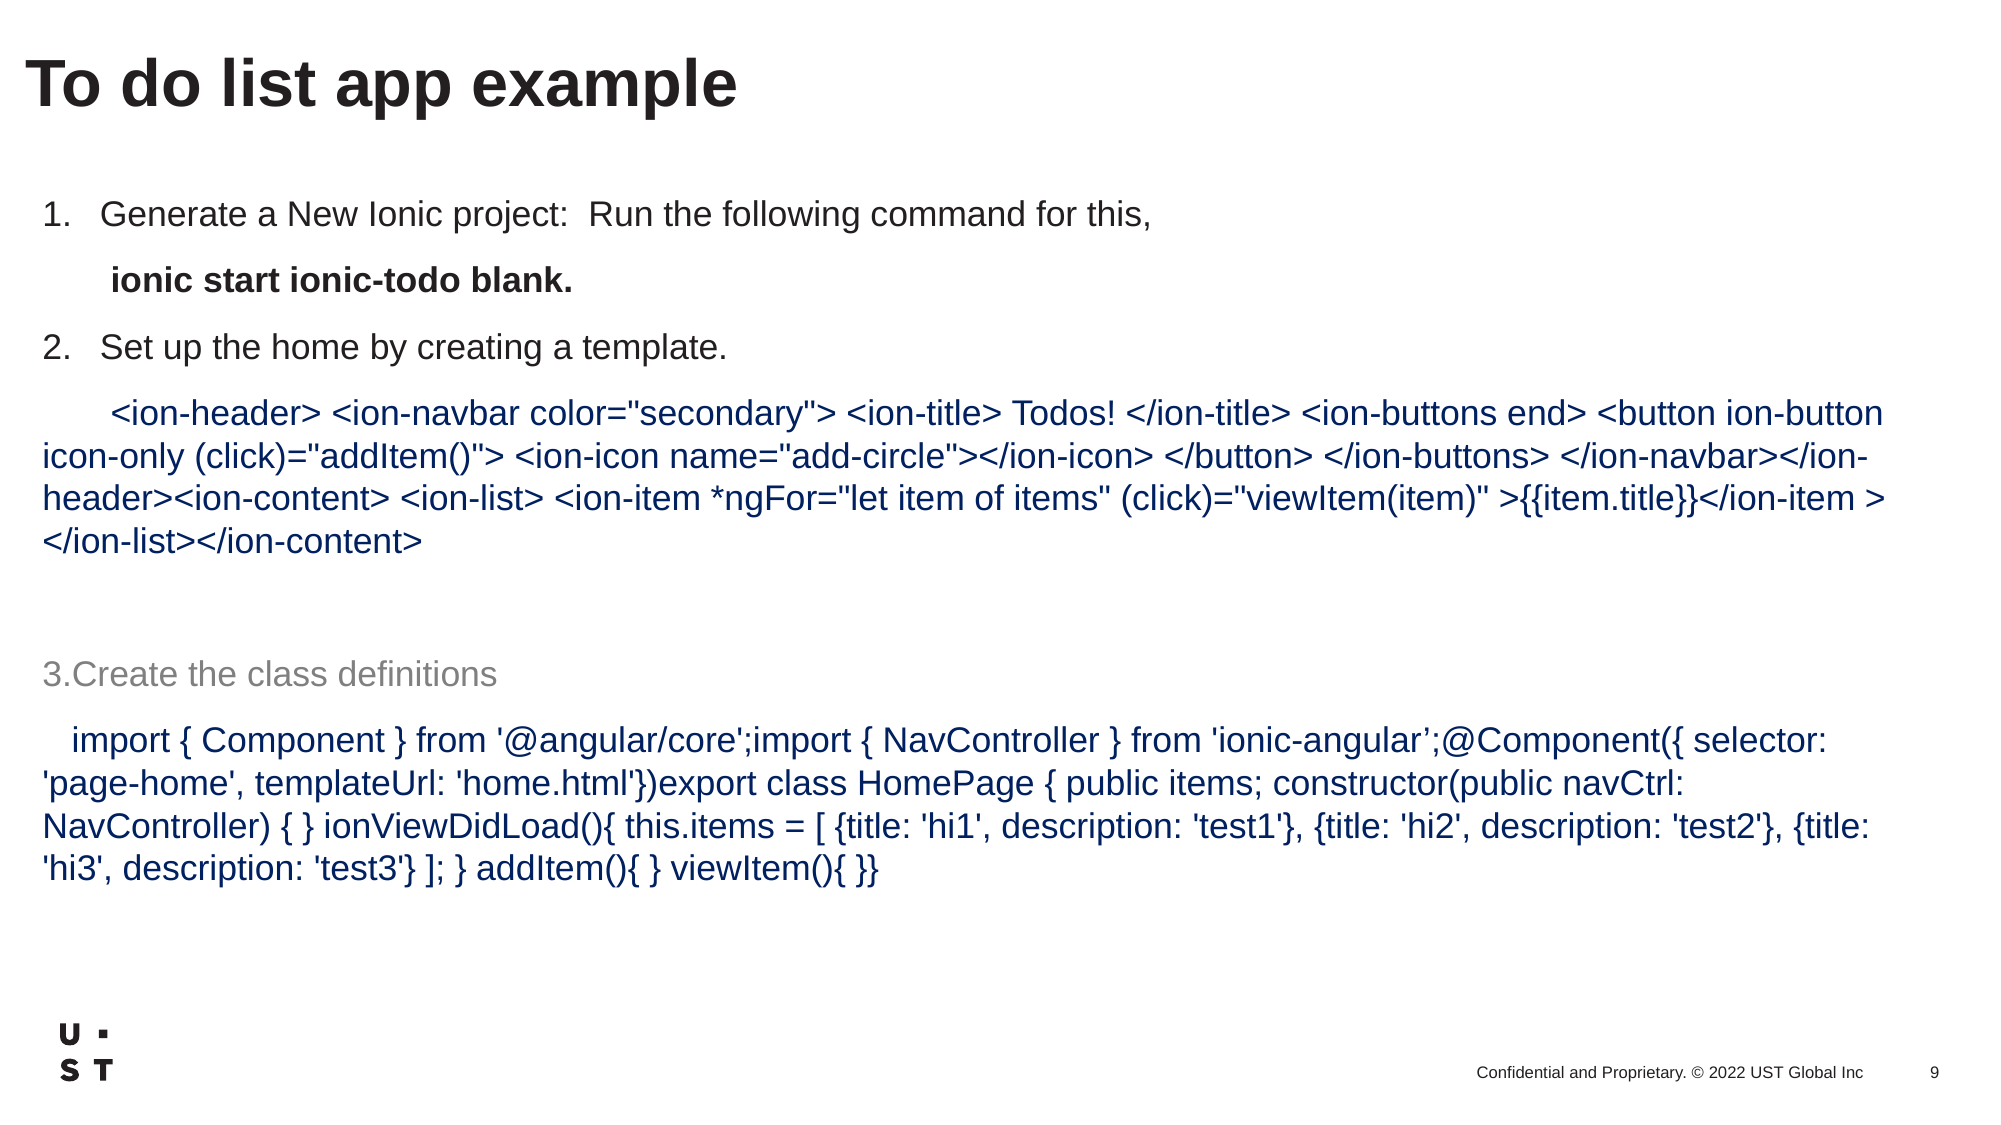

# To do list app example
Generate a New Ionic project:  Run the following command for this,
       ionic start ionic-todo blank.
Set up the home by creating a template.
       <ion-header> <ion-navbar color="secondary"> <ion-title> Todos! </ion-title> <ion-buttons end> <button ion-button icon-only (click)="addItem()"> <ion-icon name="add-circle"></ion-icon> </button> </ion-buttons> </ion-navbar></ion-header><ion-content> <ion-list> <ion-item *ngFor="let item of items" (click)="viewItem(item)" >{{item.title}}</ion-item > </ion-list></ion-content>

3.Create the class definitions
   import { Component } from '@angular/core';import { NavController } from 'ionic-angular’;@Component({ selector: 'page-home', templateUrl: 'home.html'})export class HomePage { public items; constructor(public navCtrl: NavController) { } ionViewDidLoad(){ this.items = [ {title: 'hi1', description: 'test1'}, {title: 'hi2', description: 'test2'}, {title: 'hi3', description: 'test3'} ]; } addItem(){ } viewItem(){ }}